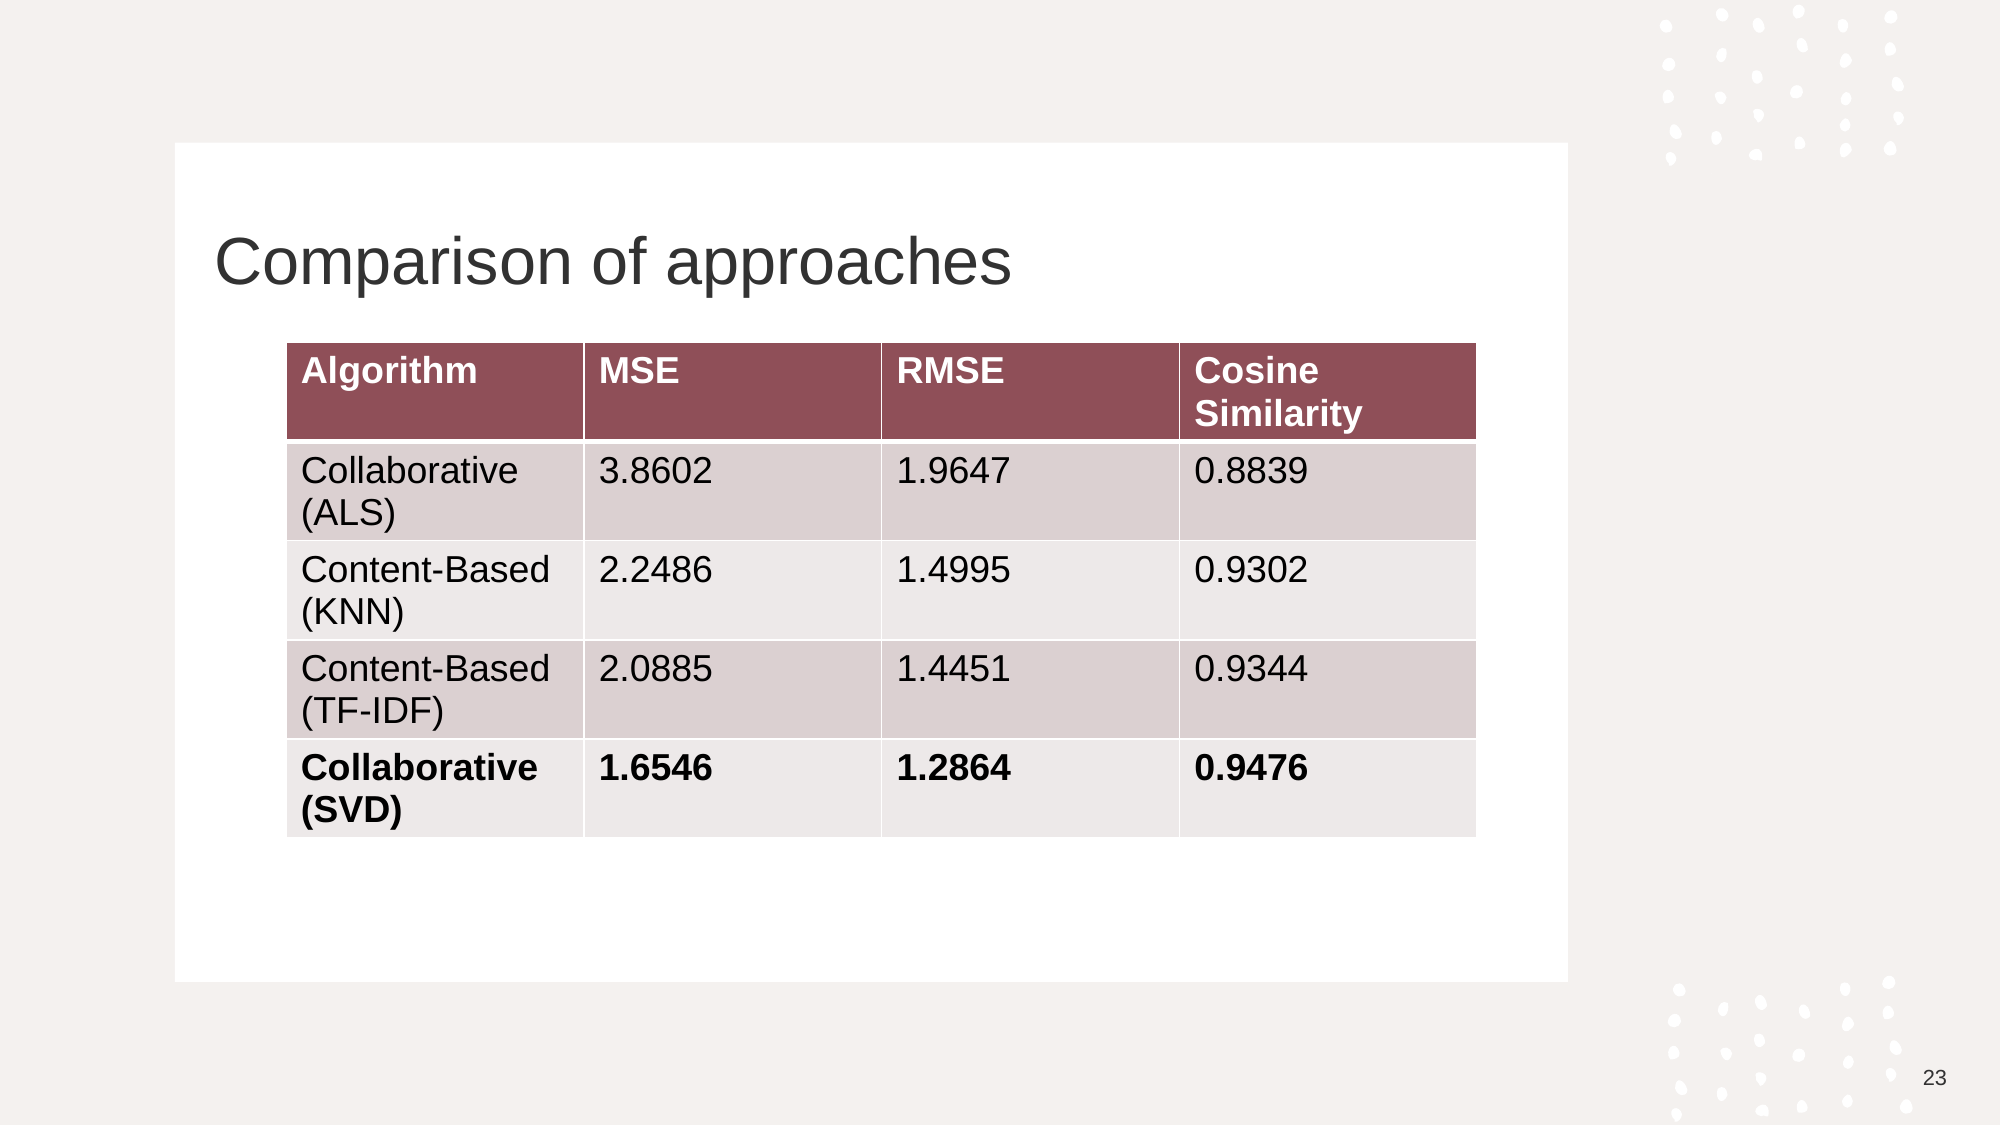

# Comparison of approaches
| Algorithm | MSE | RMSE | Cosine Similarity |
| --- | --- | --- | --- |
| Collaborative (ALS) | 3.8602 | 1.9647 | 0.8839 |
| Content-Based (KNN) | 2.2486 | 1.4995 | 0.9302 |
| Content-Based (TF-IDF) | 2.0885 | 1.4451 | 0.9344 |
| Collaborative (SVD) | 1.6546 | 1.2864 | 0.9476 |
23